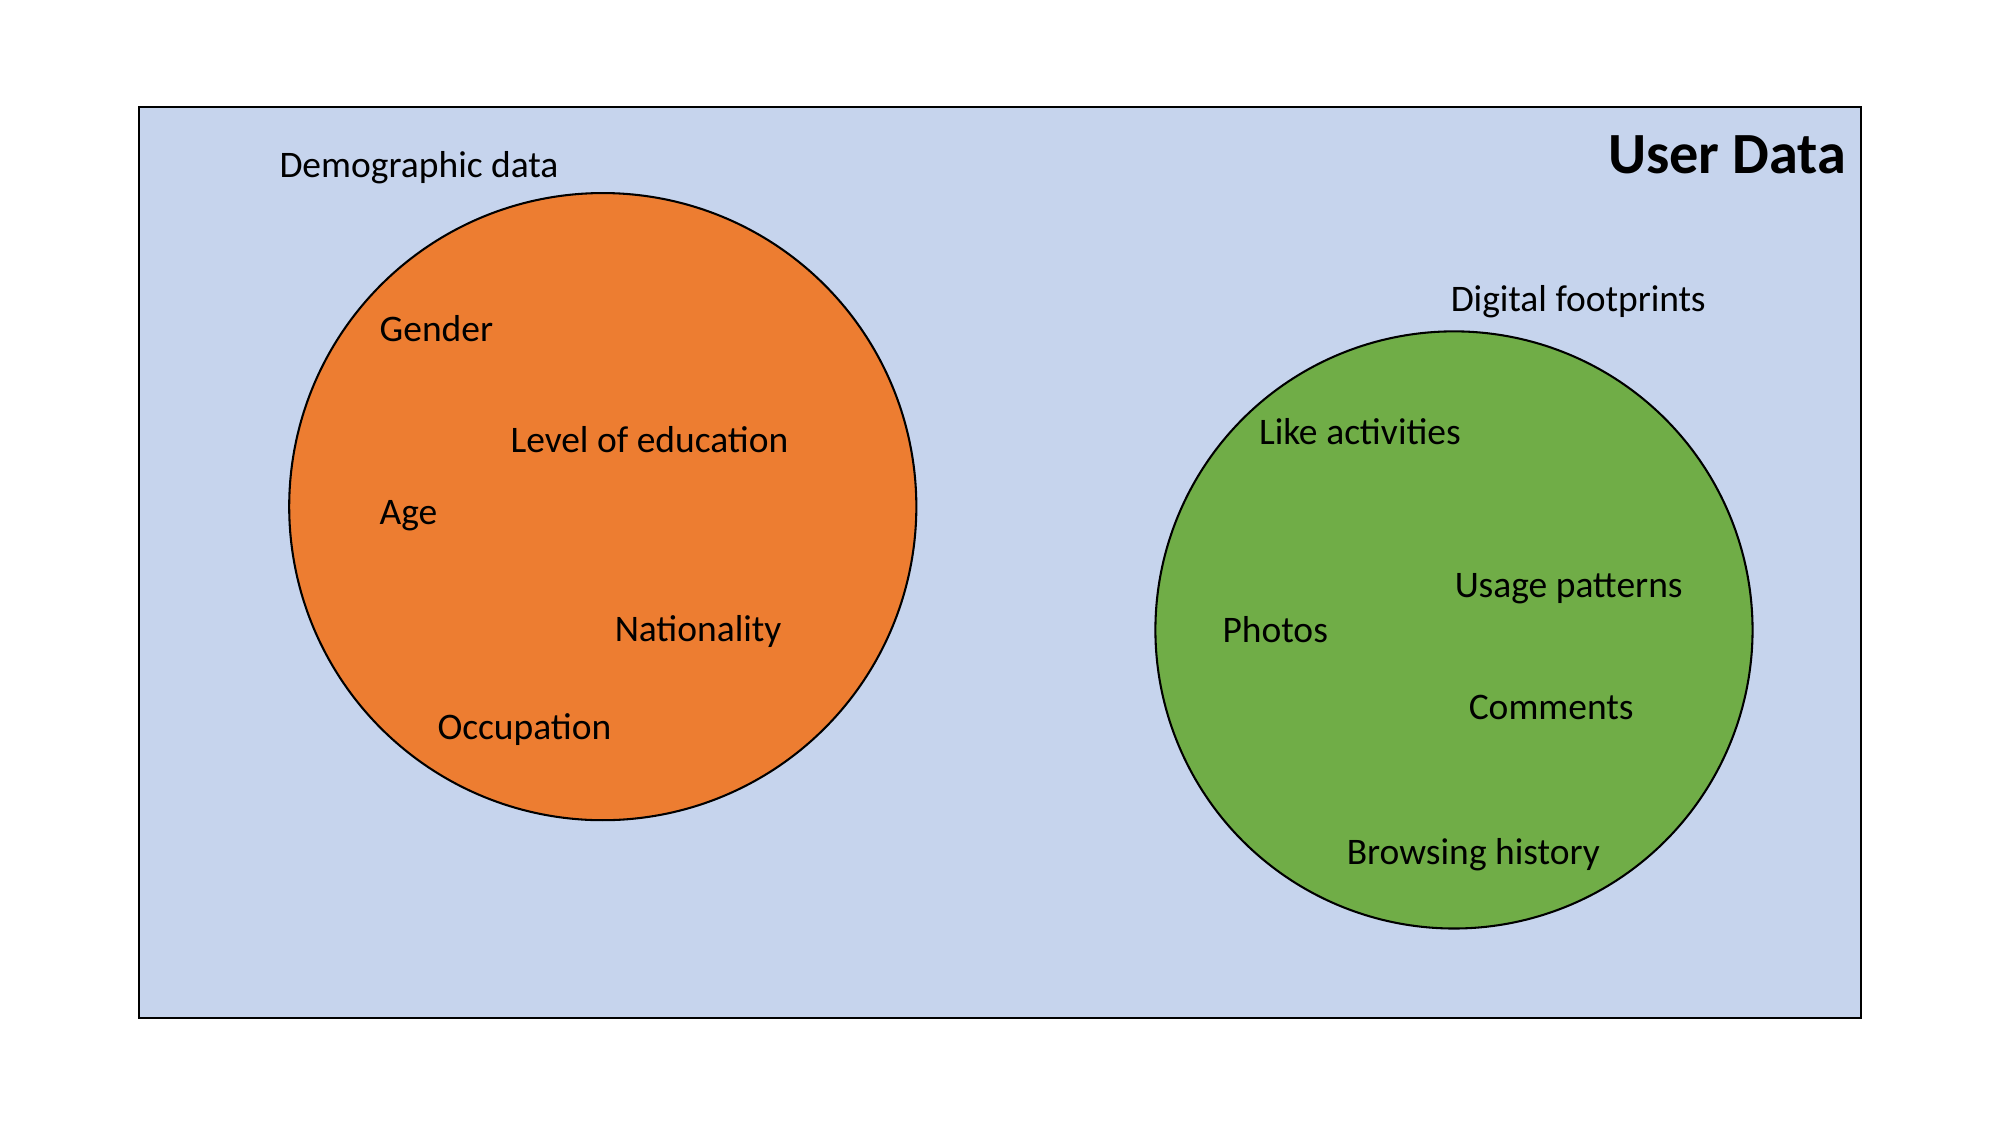

User Data
Demographic data

Digital footprints
Gender

Like activities
Level of education
Age
Usage patterns
Nationality
Photos
Comments
Occupation
Browsing history